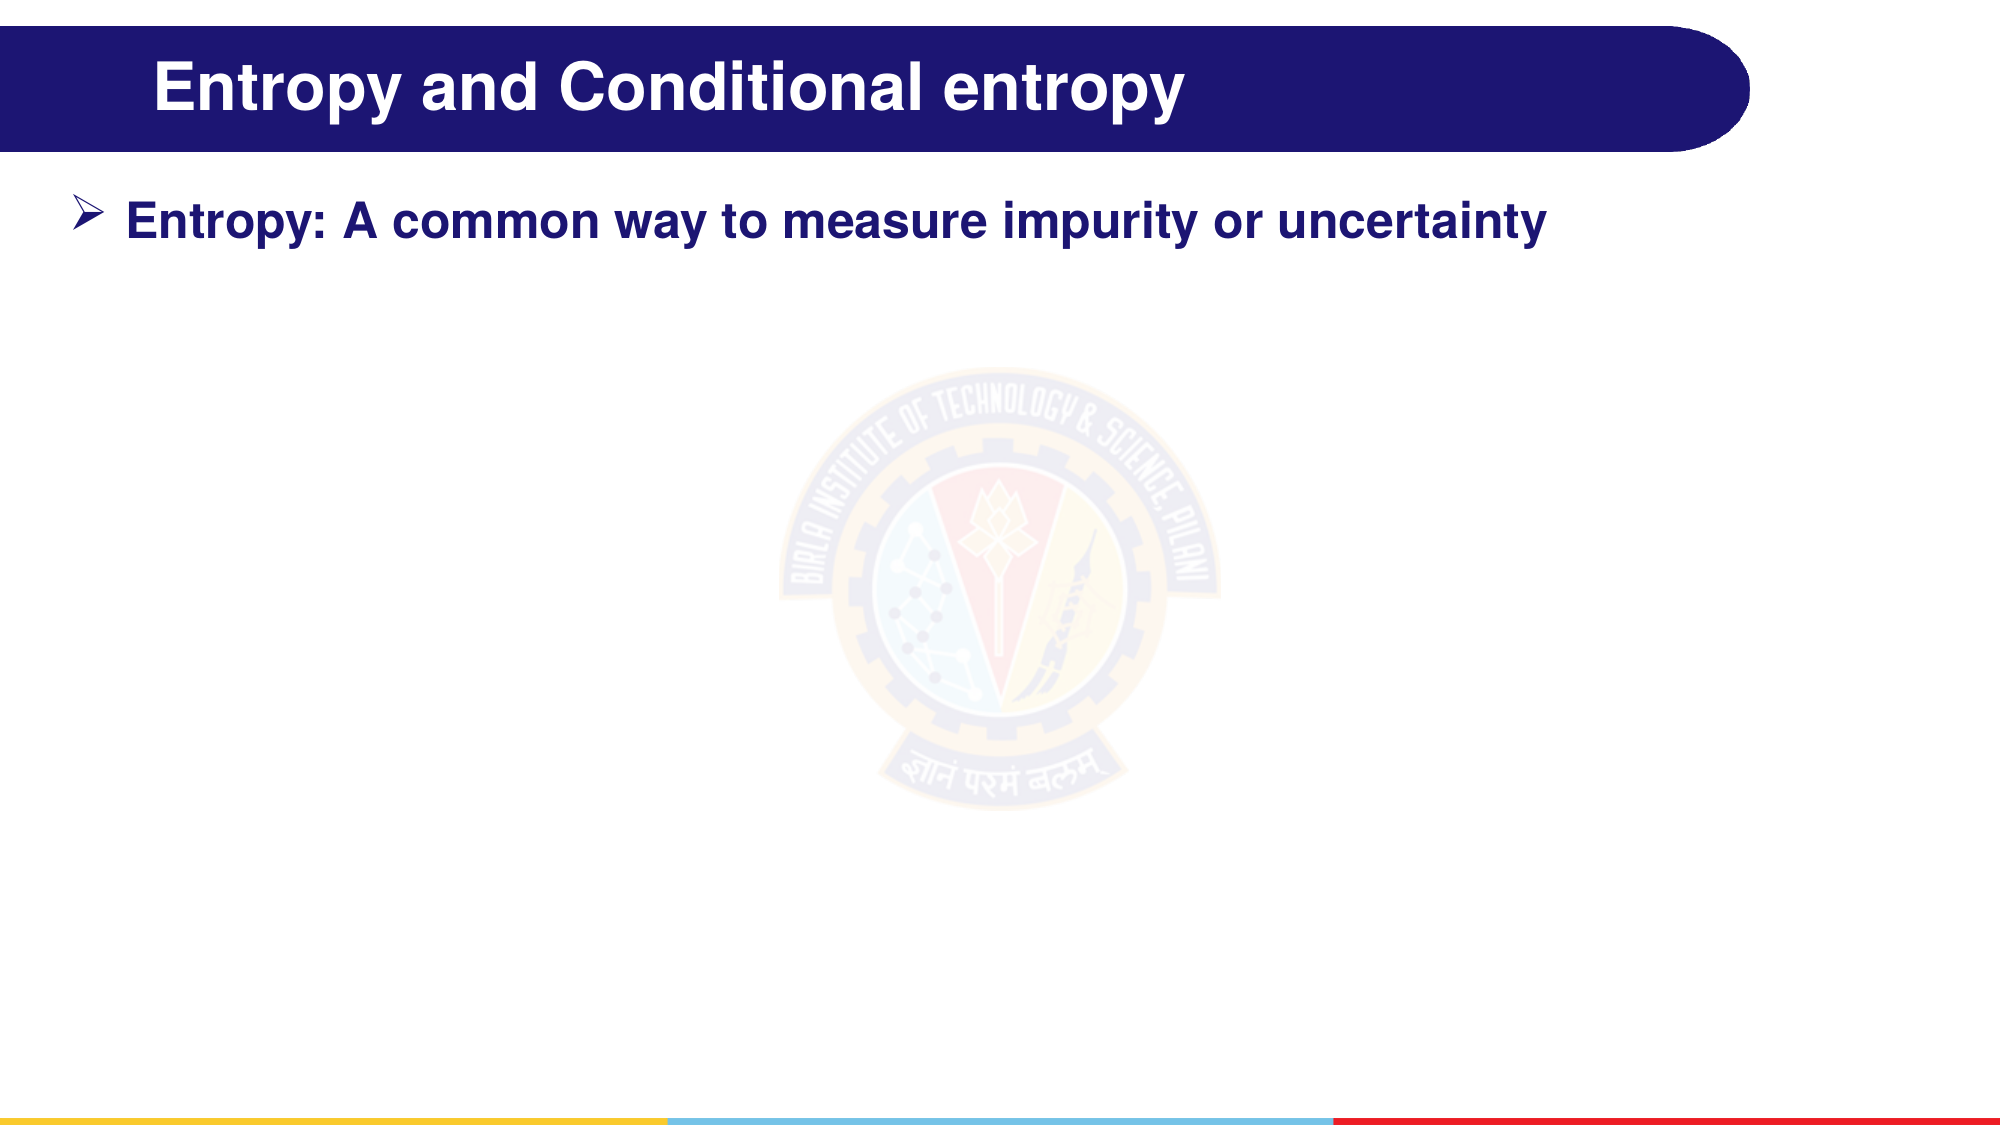

# Entropy and Conditional entropy
Entropy: A common way to measure impurity or uncertainty